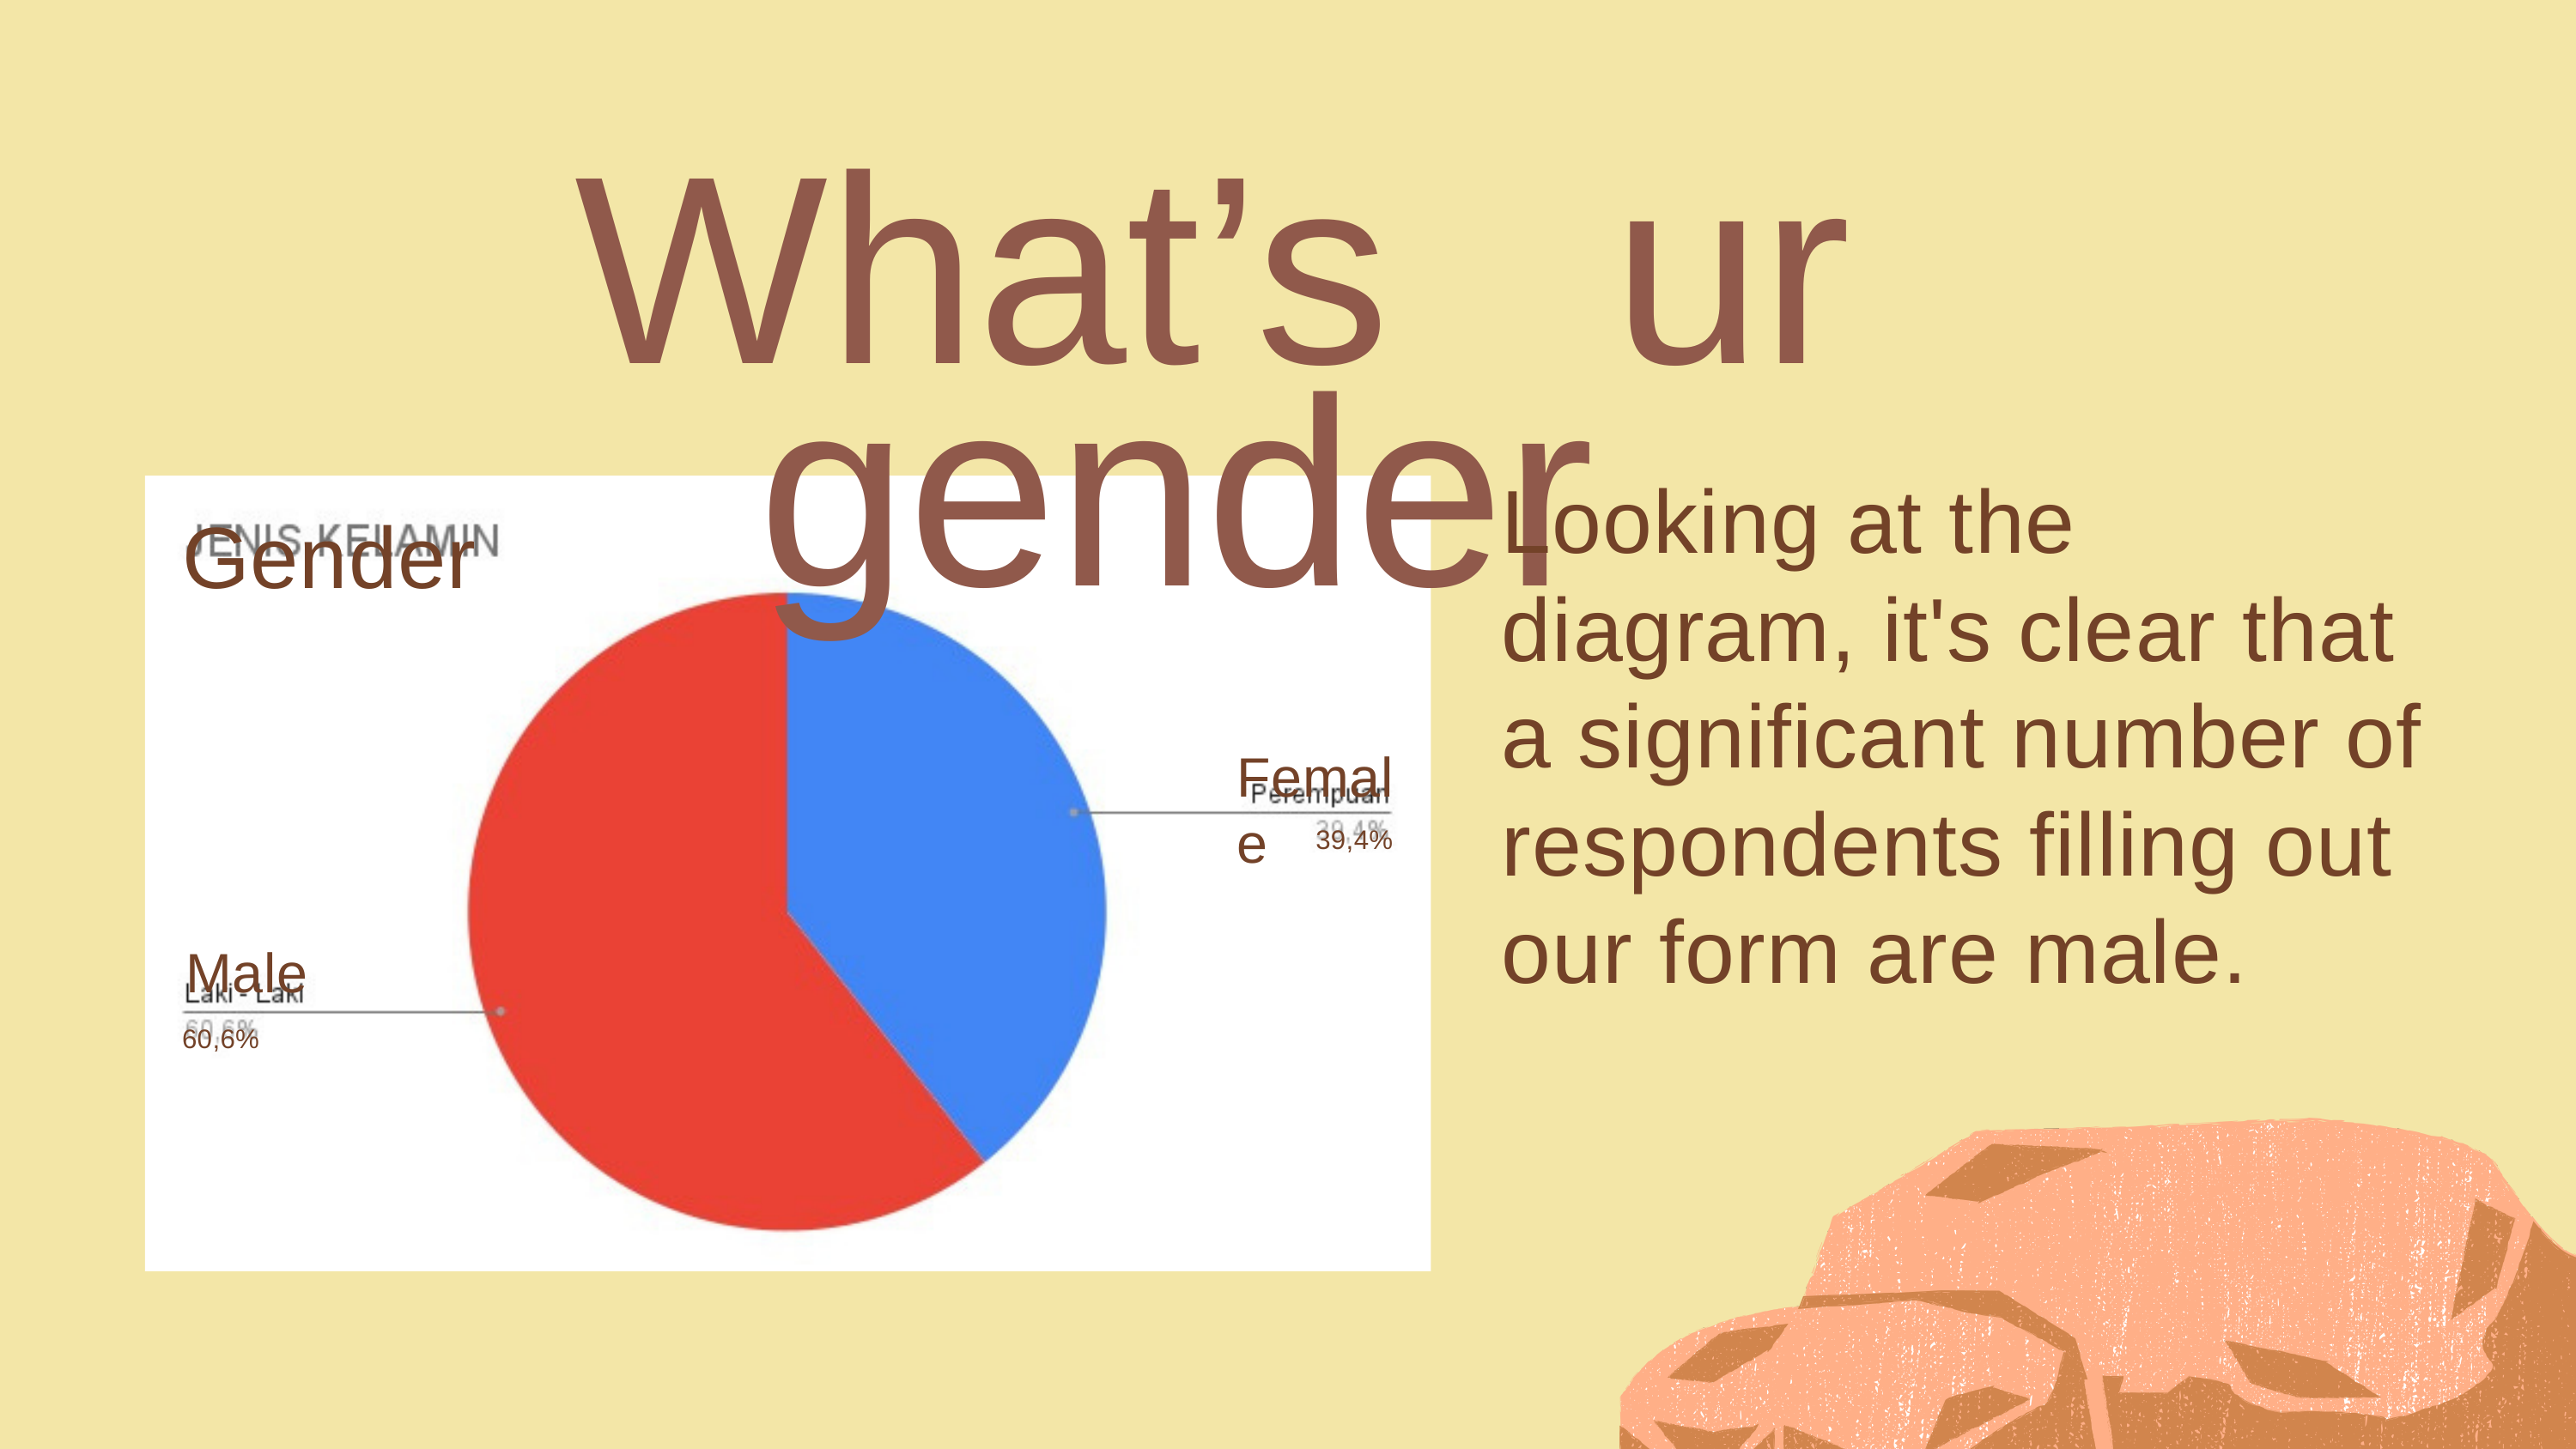

What’s   ur   gender
Looking at the diagram, it's clear that a significant number of respondents filling out our form are male.

Gender
Female
39,4%
Male
60,6%